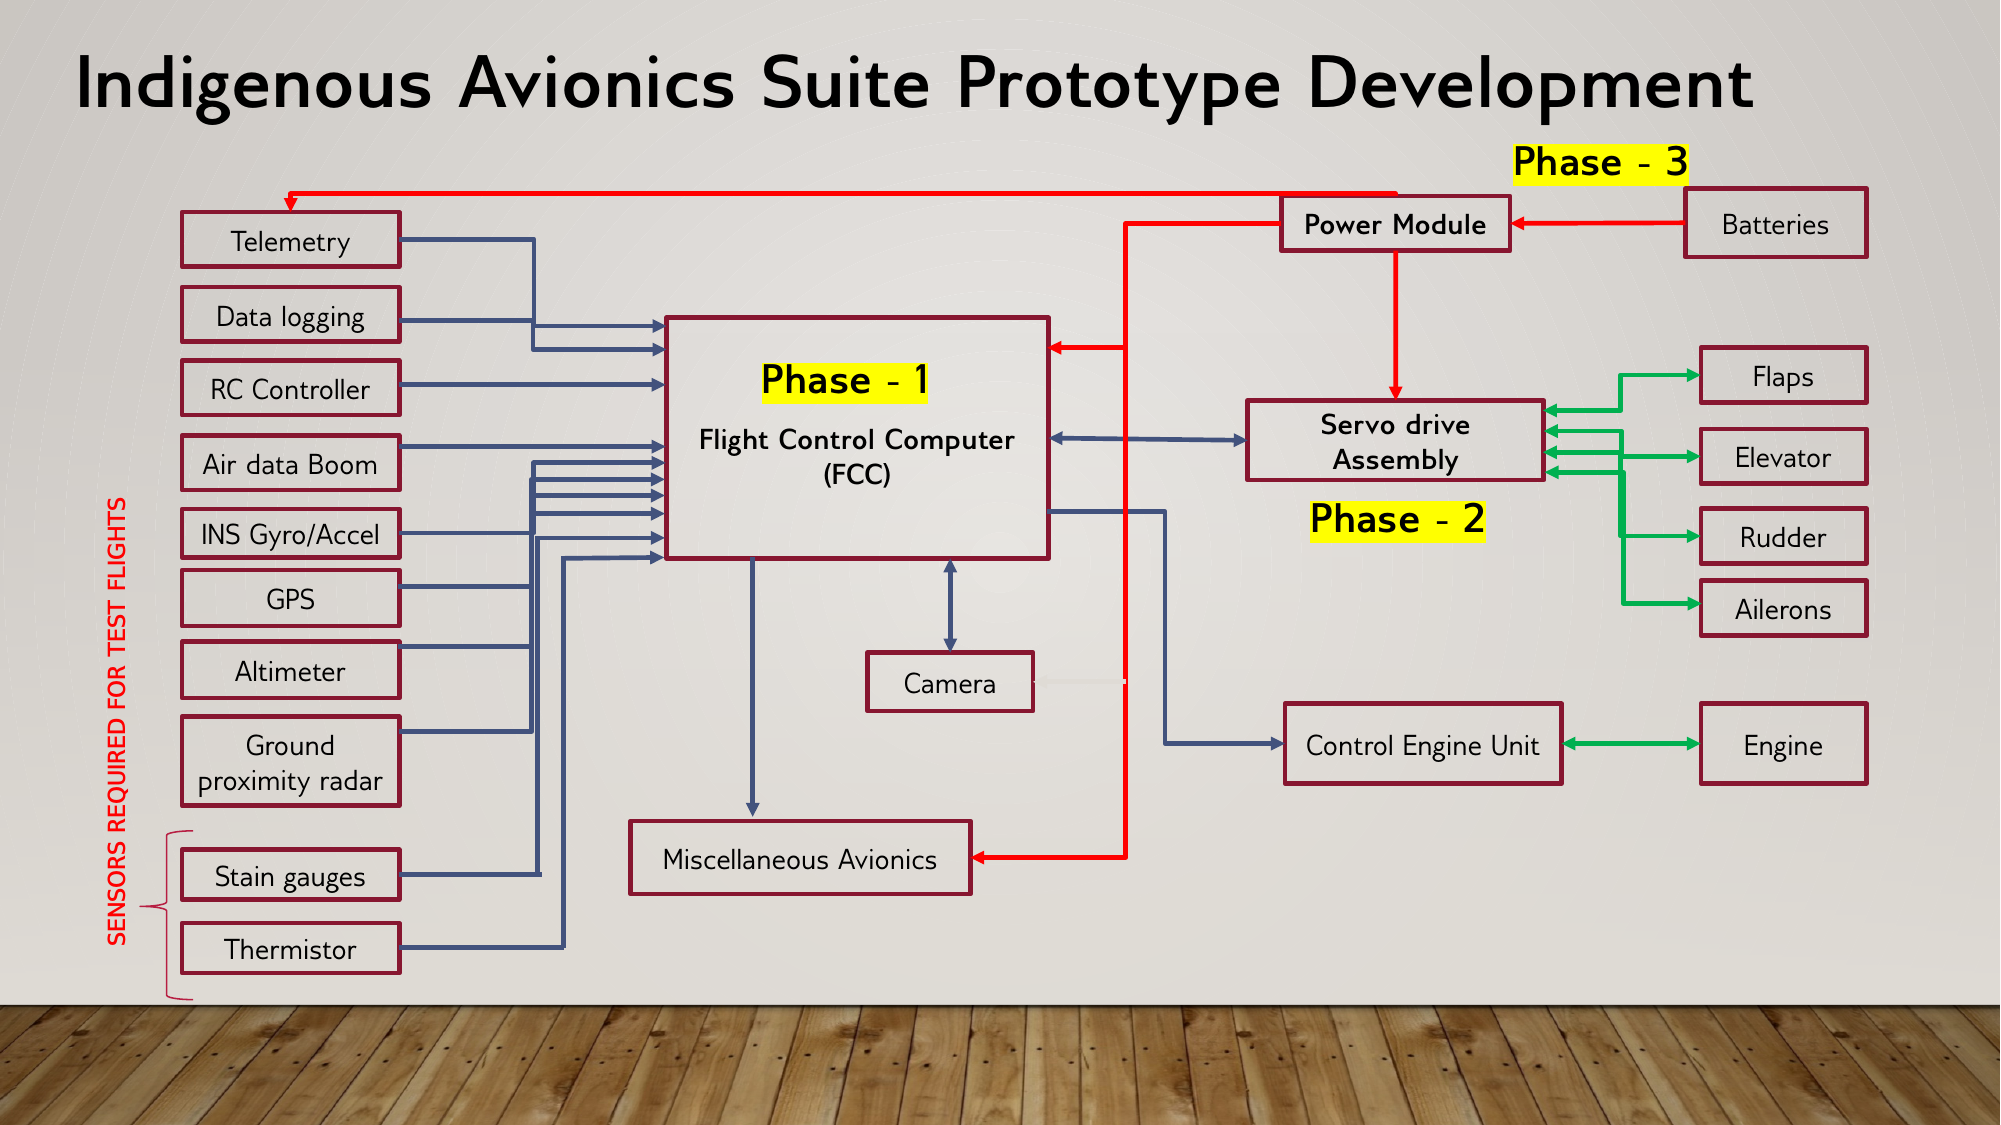

Indigenous Avionics Suite Prototype Development
Phase - 3
Batteries
Power Module
Telemetry
Data logging

Flight Control Computer
(FCC)
Phase - 1
Flaps
RC Controller
Servo drive Assembly
Elevator
Air data Boom
Phase - 2
Rudder
INS Gyro/Accel
GPS
Ailerons
Altimeter
Camera
SENSORS REQUIRED FOR TEST FLIGHTS
Engine
Control Engine Unit
Ground proximity radar
Miscellaneous Avionics

Stain gauges
Thermistor